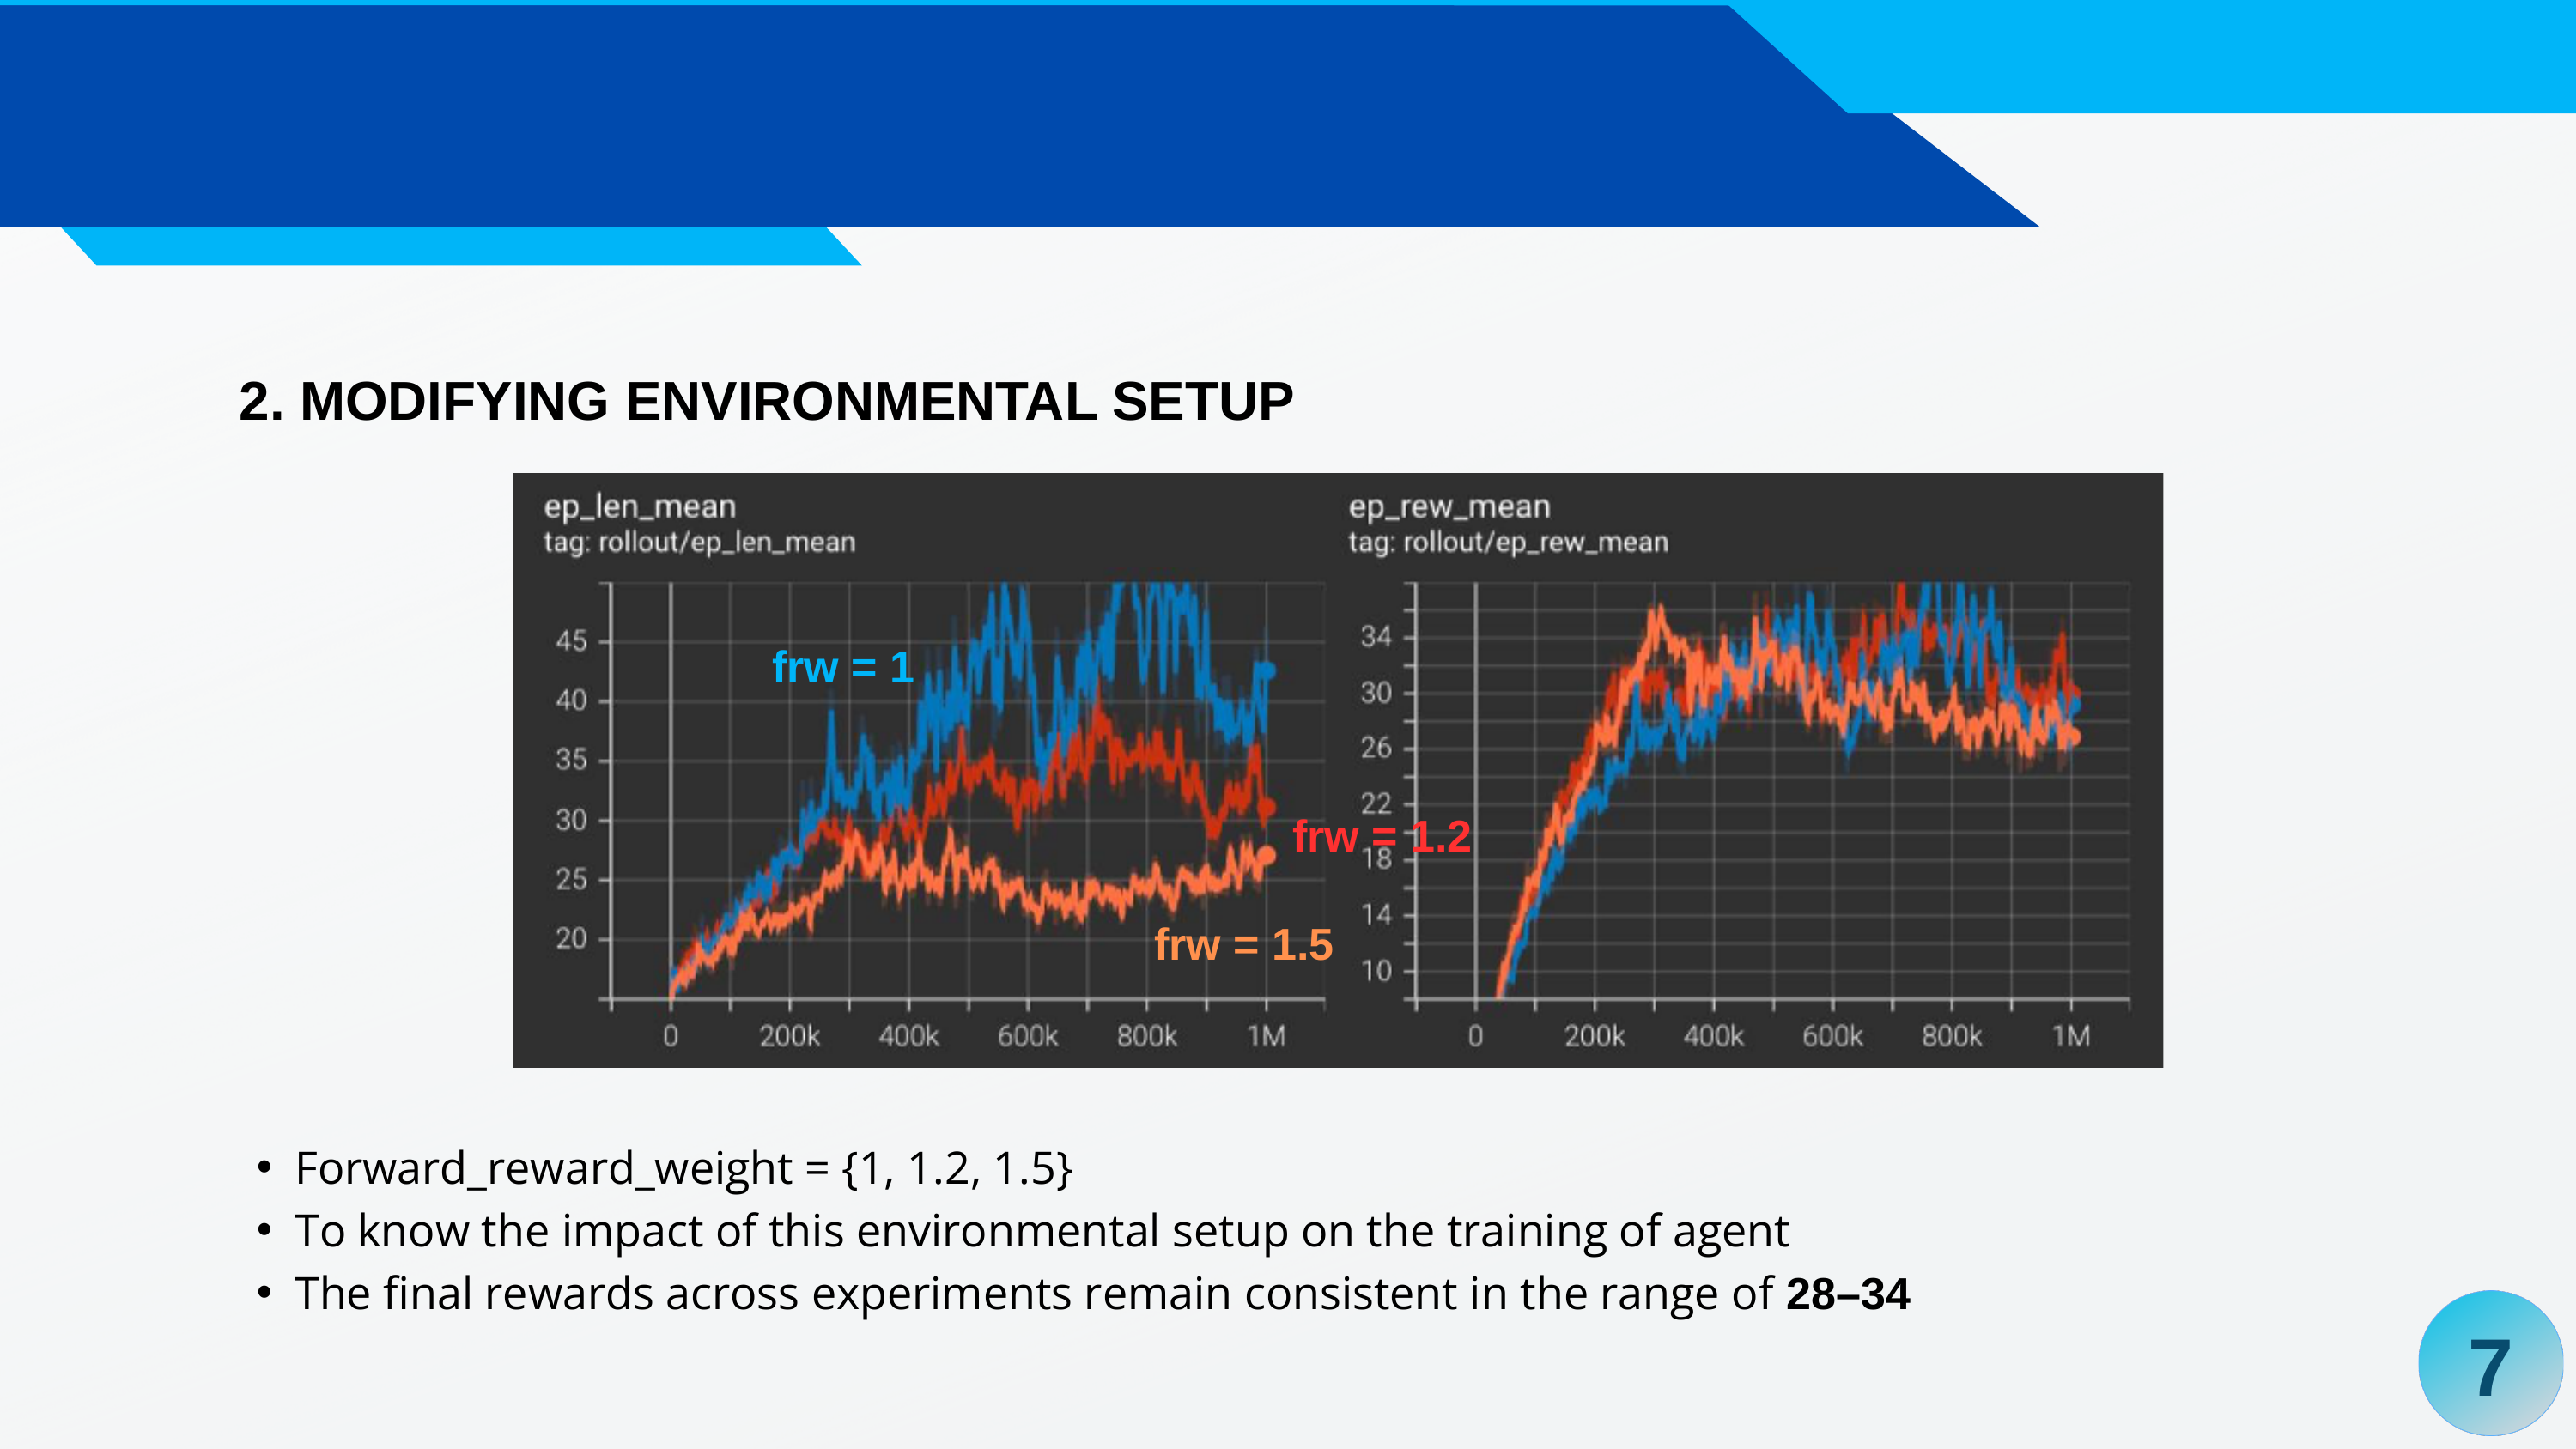

2. MODIFYING ENVIRONMENTAL SETUP

frw = 1
frw = 1.2
frw = 1.5
Forward_reward_weight = {1, 1.2, 1.5}
To know the impact of this environmental setup on the training of agent
The final rewards across experiments remain consistent in the range of 28–34

7